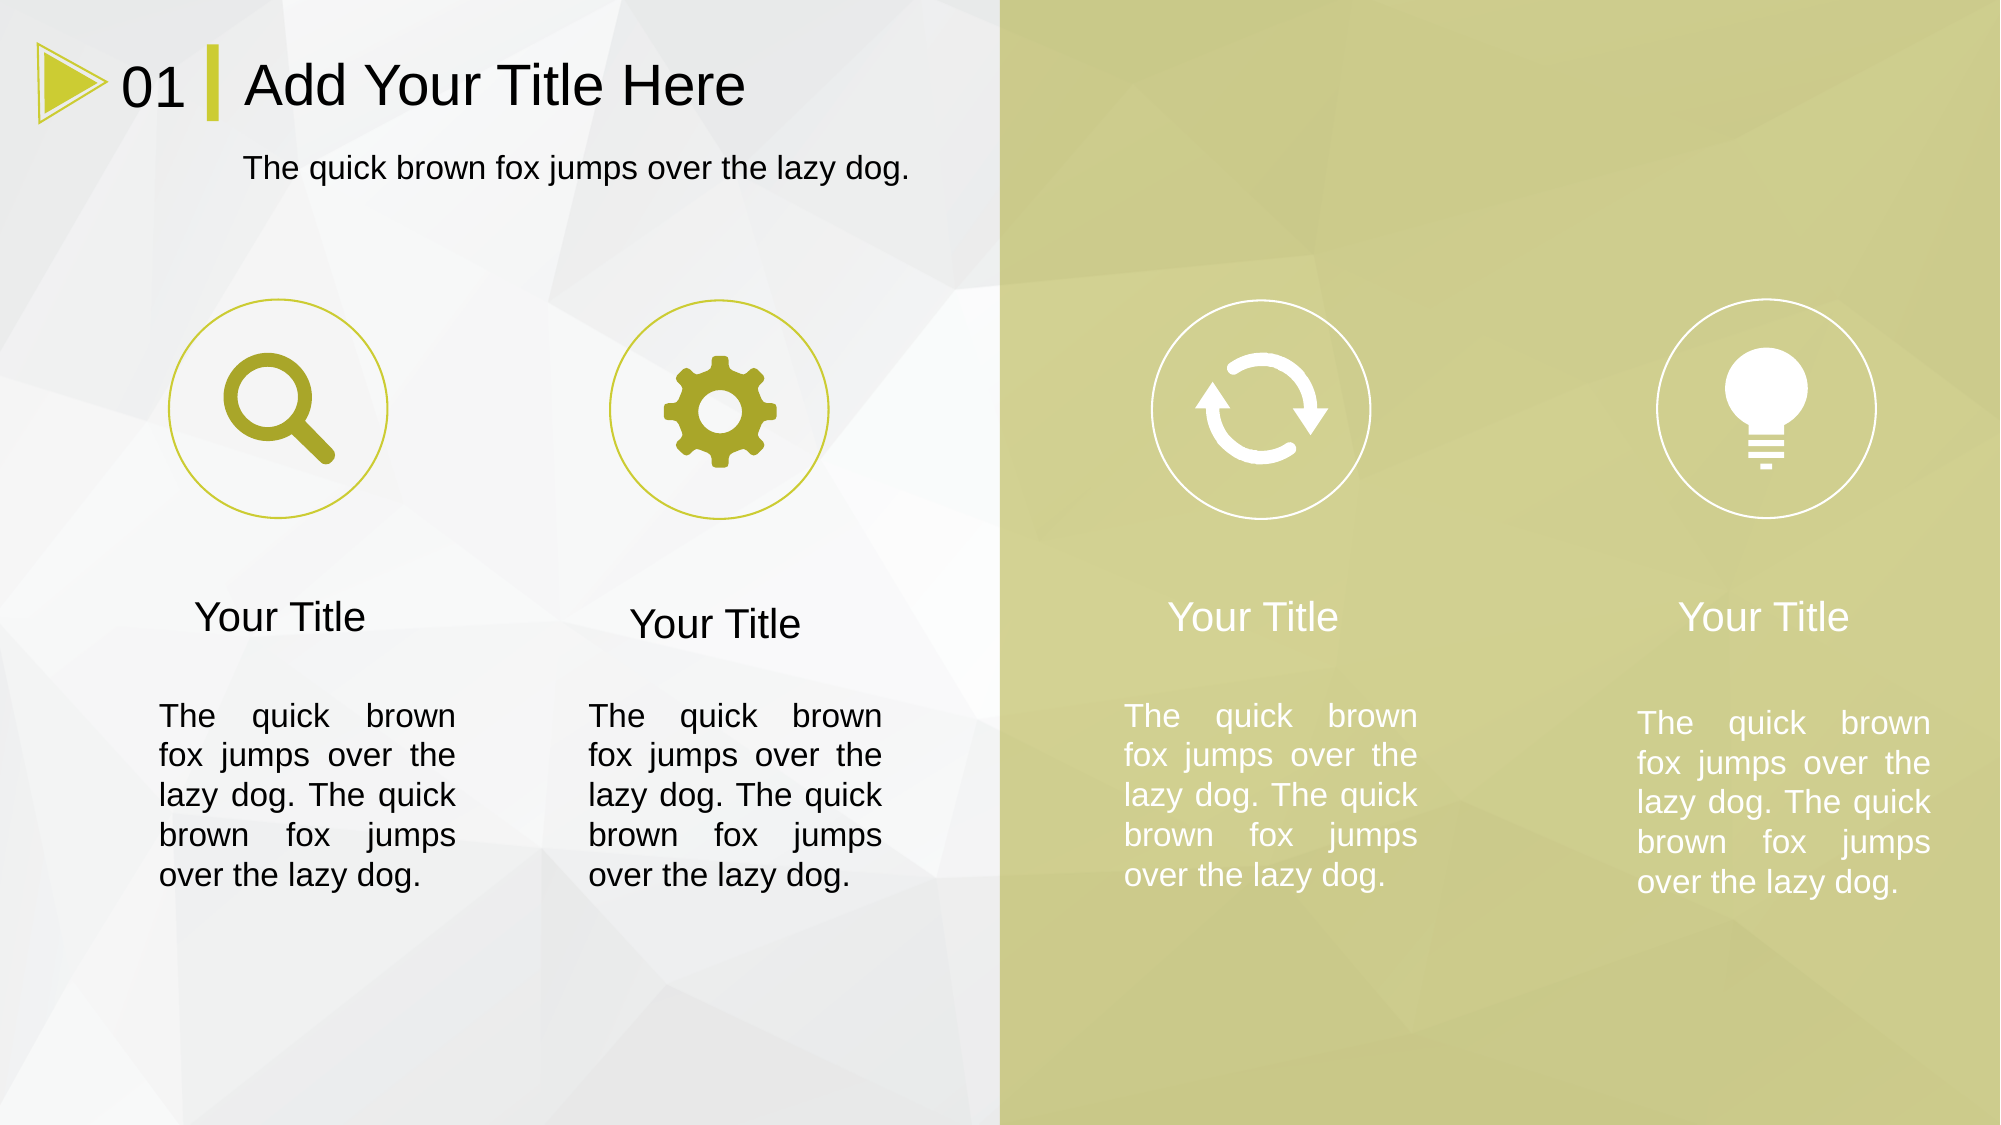

Add Your Title Here
01

The quick brown fox jumps over the lazy dog.

Your Title
Your Title
Your Title
Your Title
The quick brown fox jumps over the lazy dog. The quick brown fox jumps over the lazy dog.

The quick brown fox jumps over the lazy dog. The quick brown fox jumps over the lazy dog.

The quick brown fox jumps over the lazy dog. The quick brown fox jumps over the lazy dog.

The quick brown fox jumps over the lazy dog. The quick brown fox jumps over the lazy dog.